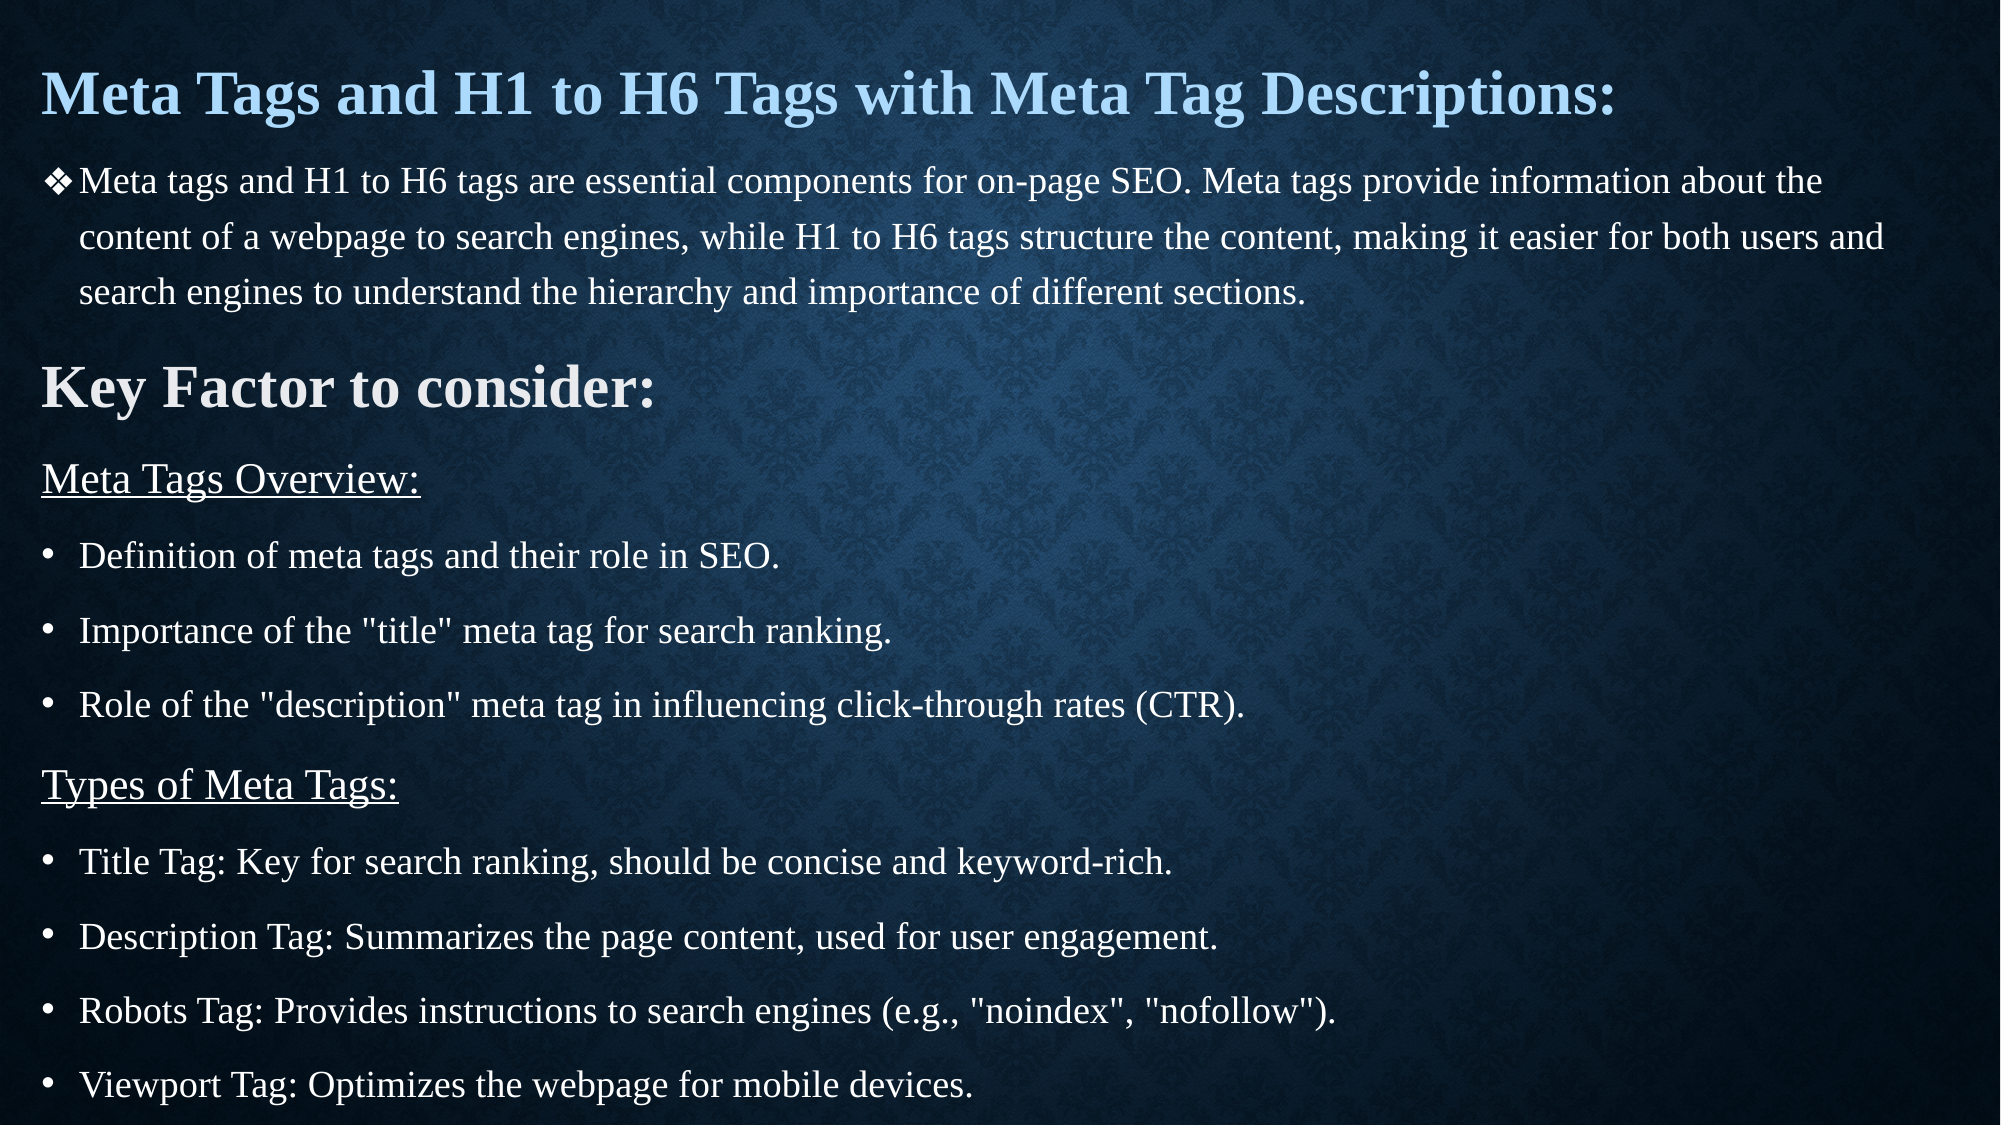

# .
Meta Tags and H1 to H6 Tags with Meta Tag Descriptions:
Meta tags and H1 to H6 tags are essential components for on-page SEO. Meta tags provide information about the content of a webpage to search engines, while H1 to H6 tags structure the content, making it easier for both users and search engines to understand the hierarchy and importance of different sections.
Key Factor to consider:
Meta Tags Overview:
Definition of meta tags and their role in SEO.
Importance of the "title" meta tag for search ranking.
Role of the "description" meta tag in influencing click-through rates (CTR).
Types of Meta Tags:
Title Tag: Key for search ranking, should be concise and keyword-rich.
Description Tag: Summarizes the page content, used for user engagement.
Robots Tag: Provides instructions to search engines (e.g., "noindex", "nofollow").
Viewport Tag: Optimizes the webpage for mobile devices.